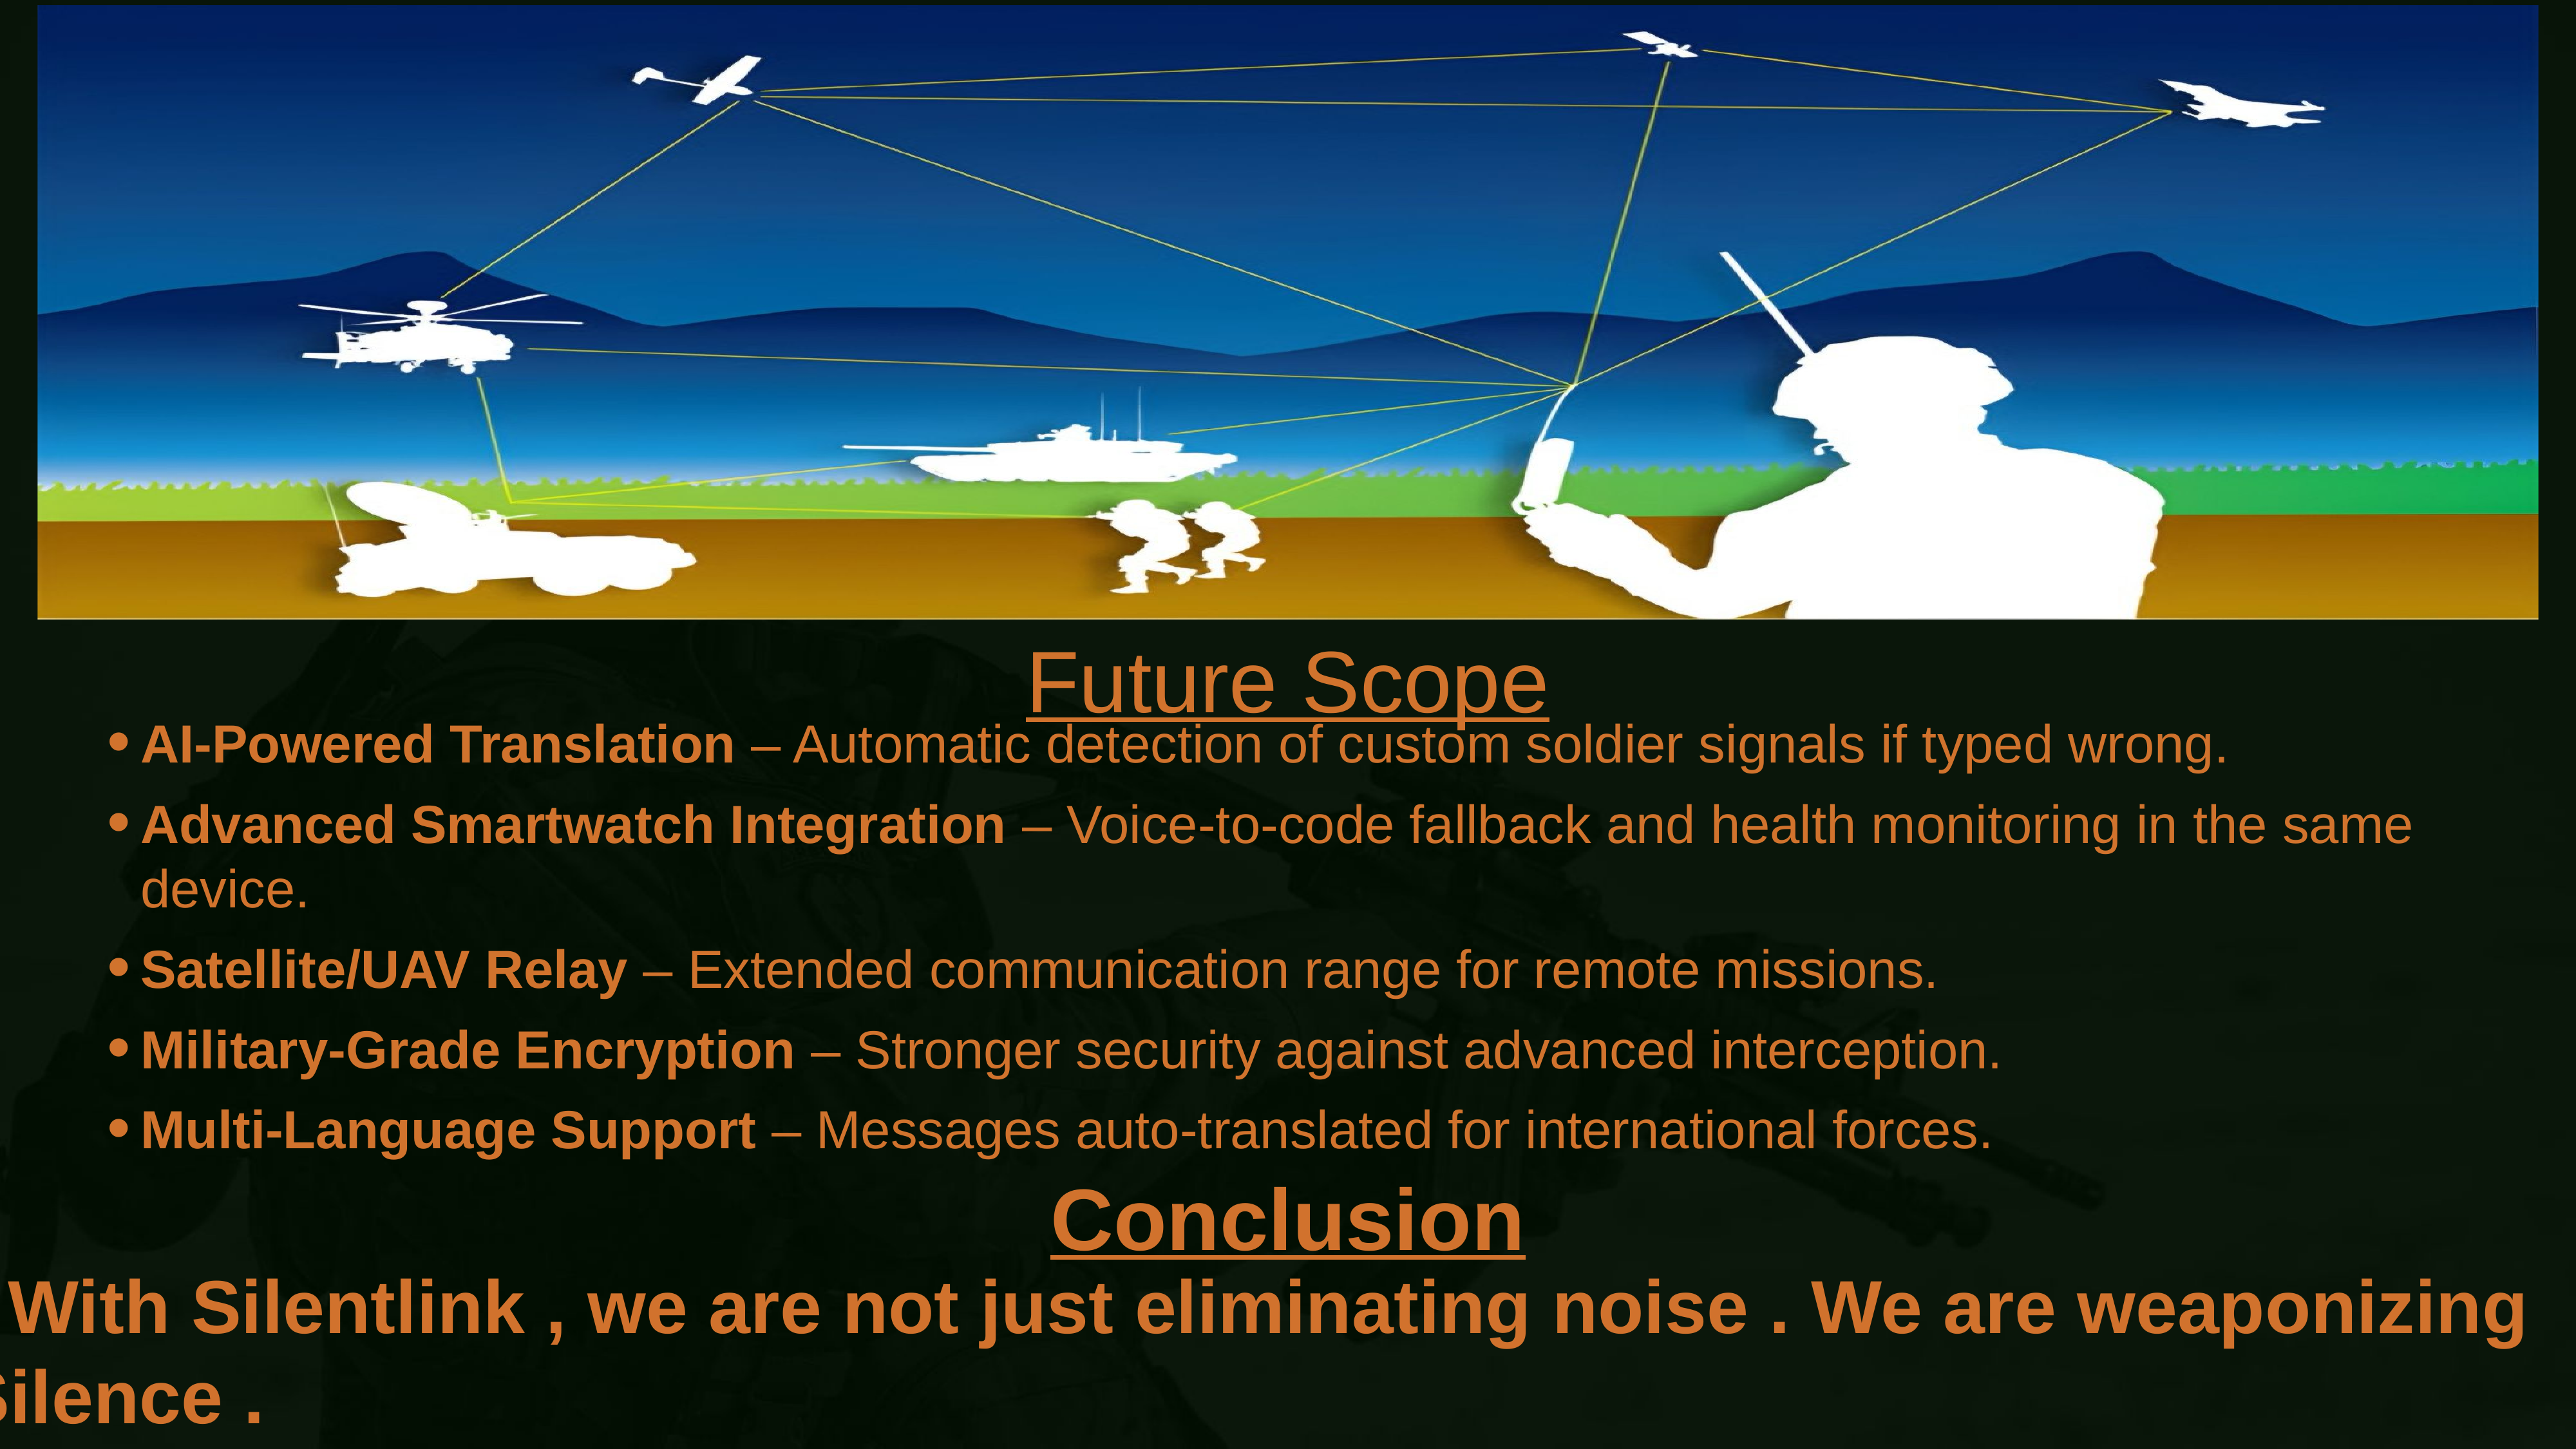

Future Scope
AI-Powered Translation – Automatic detection of custom soldier signals if typed wrong.
Advanced Smartwatch Integration – Voice-to-code fallback and health monitoring in the same device.
Satellite/UAV Relay – Extended communication range for remote missions.
Military-Grade Encryption – Stronger security against advanced interception.
Multi-Language Support – Messages auto-translated for international forces.
Conclusion
With Silentlink , we are not just eliminating noise . We are weaponizing Silence .